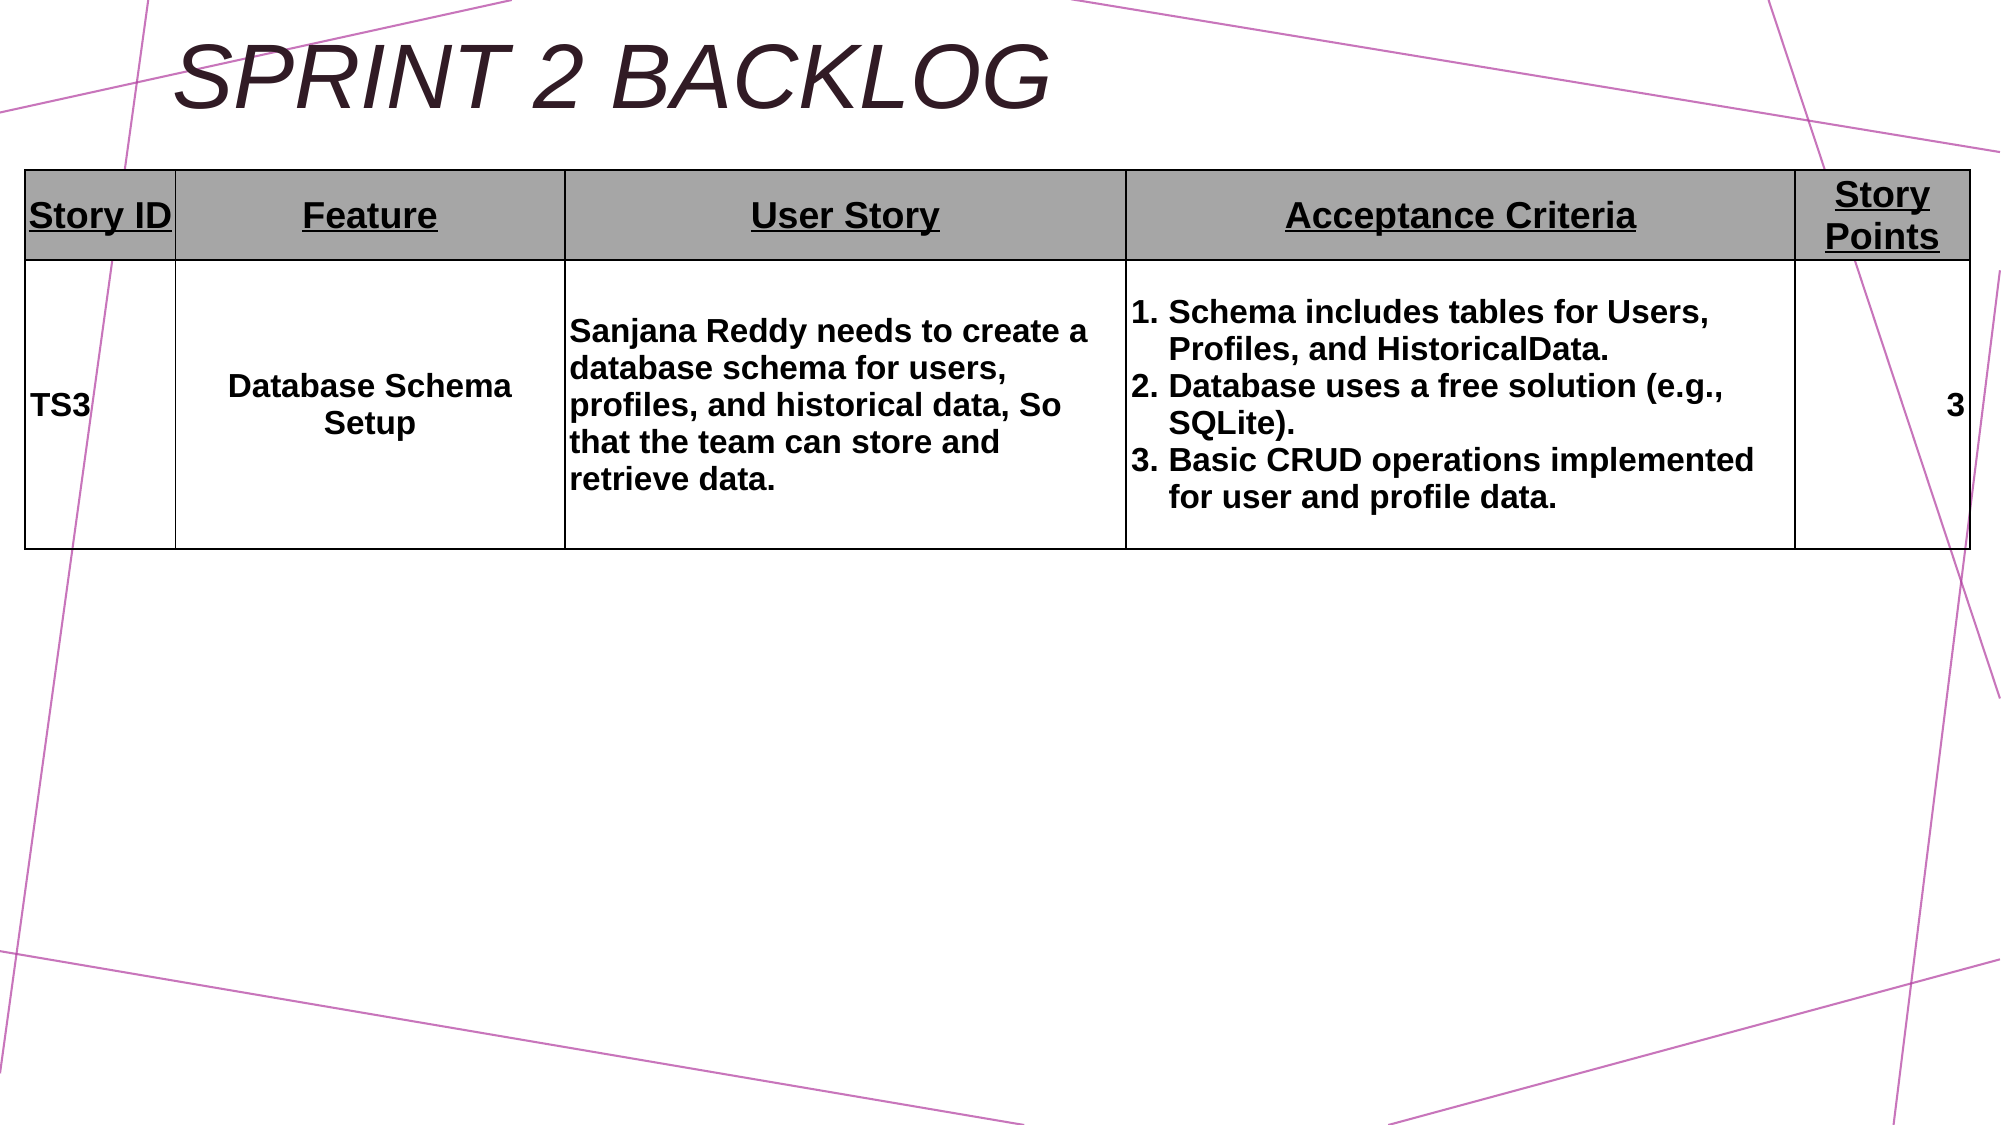

# Sprint 2 Backlog
| Story ID | Feature | User Story | Acceptance Criteria | Story Points |
| --- | --- | --- | --- | --- |
| TS3 | Database Schema Setup | Sanjana Reddy needs to create a database schema for users, profiles, and historical data, So that the team can store and retrieve data. | Schema includes tables for Users, Profiles, and HistoricalData. Database uses a free solution (e.g., SQLite). Basic CRUD operations implemented for user and profile data. | 3 |